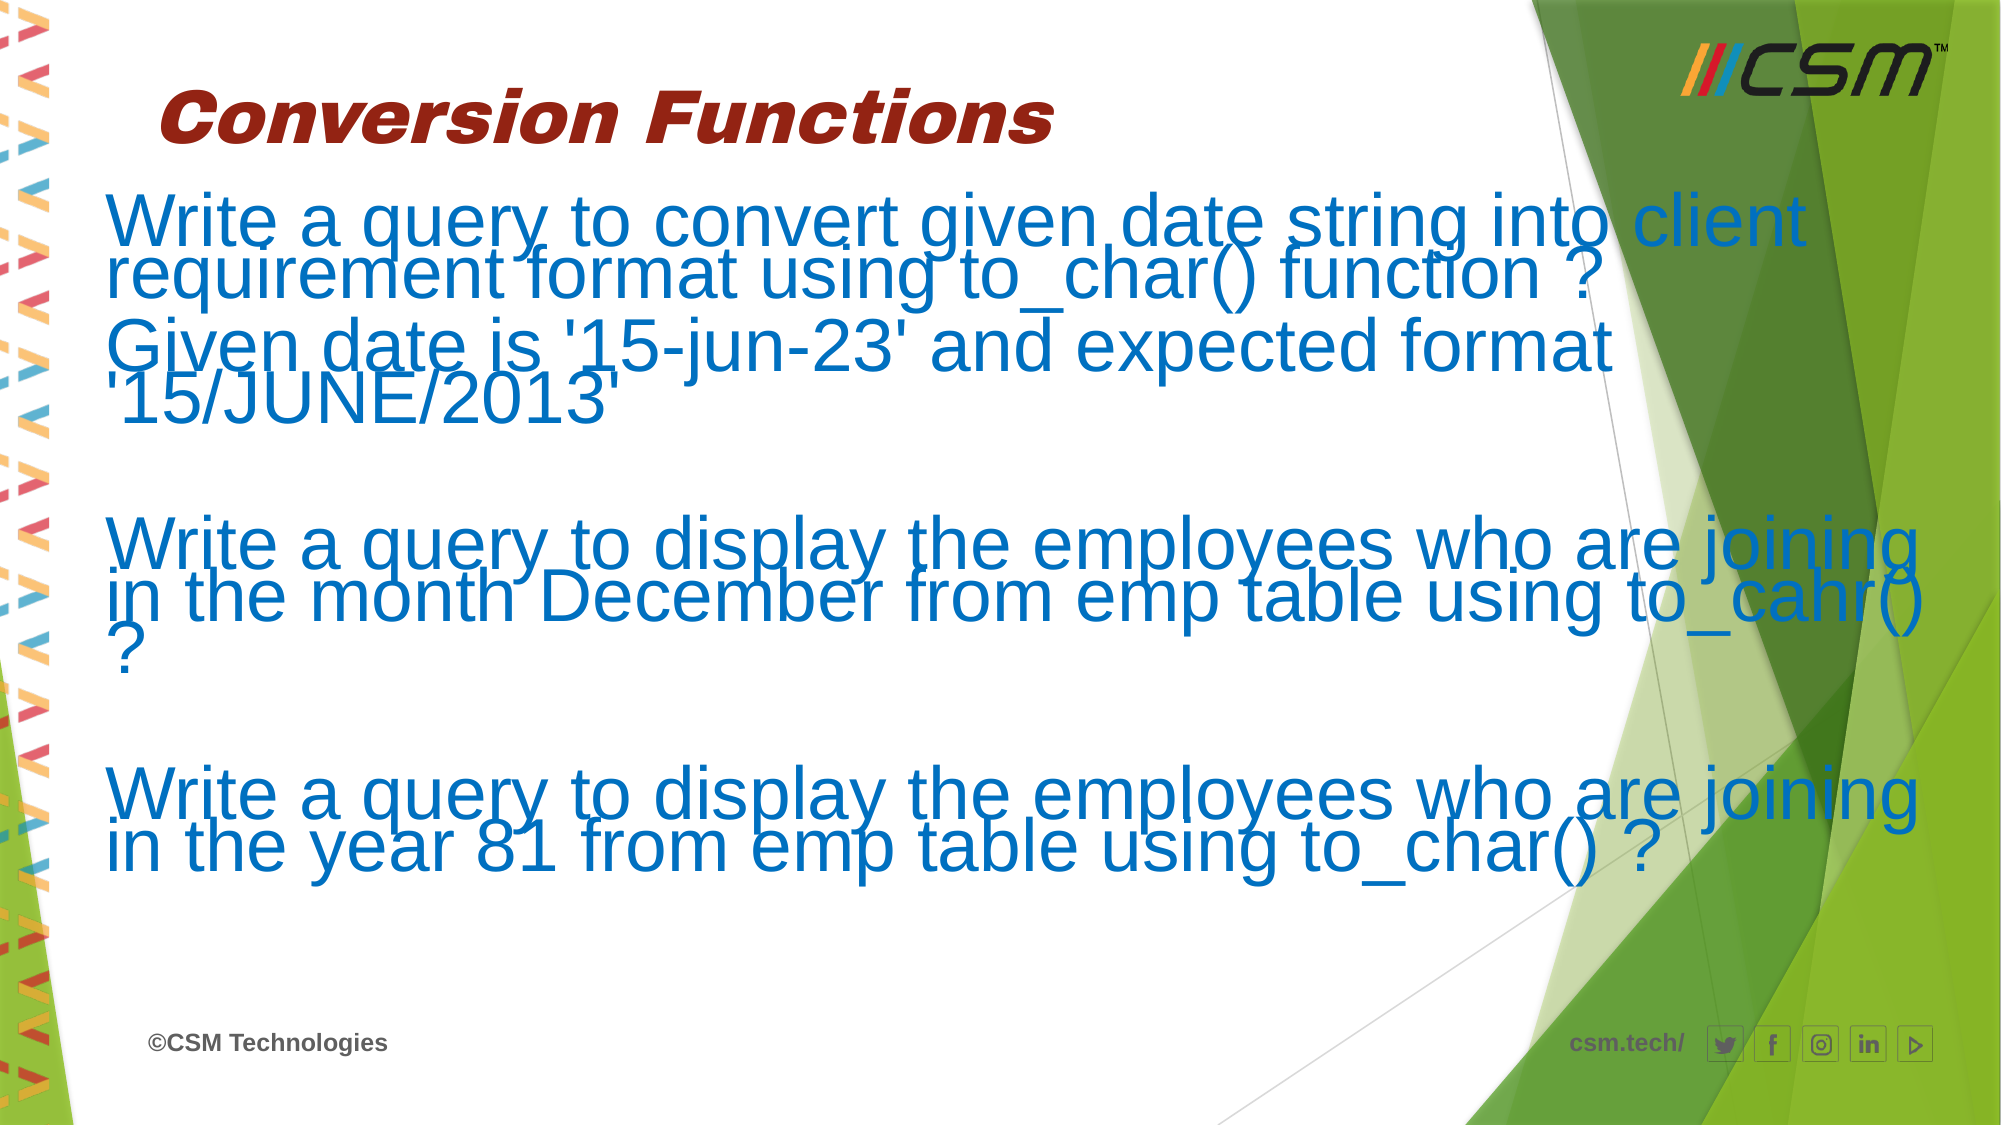

# Conversion Functions
Write a query to convert given date string into client requirement format using to_char() function ?
Given date is '15-jun-23' and expected format '15/JUNE/2013'

Write a query to display the employees who are joining in the month December from emp table using to_cahr() ?

Write a query to display the employees who are joining in the year 81 from emp table using to_char() ?